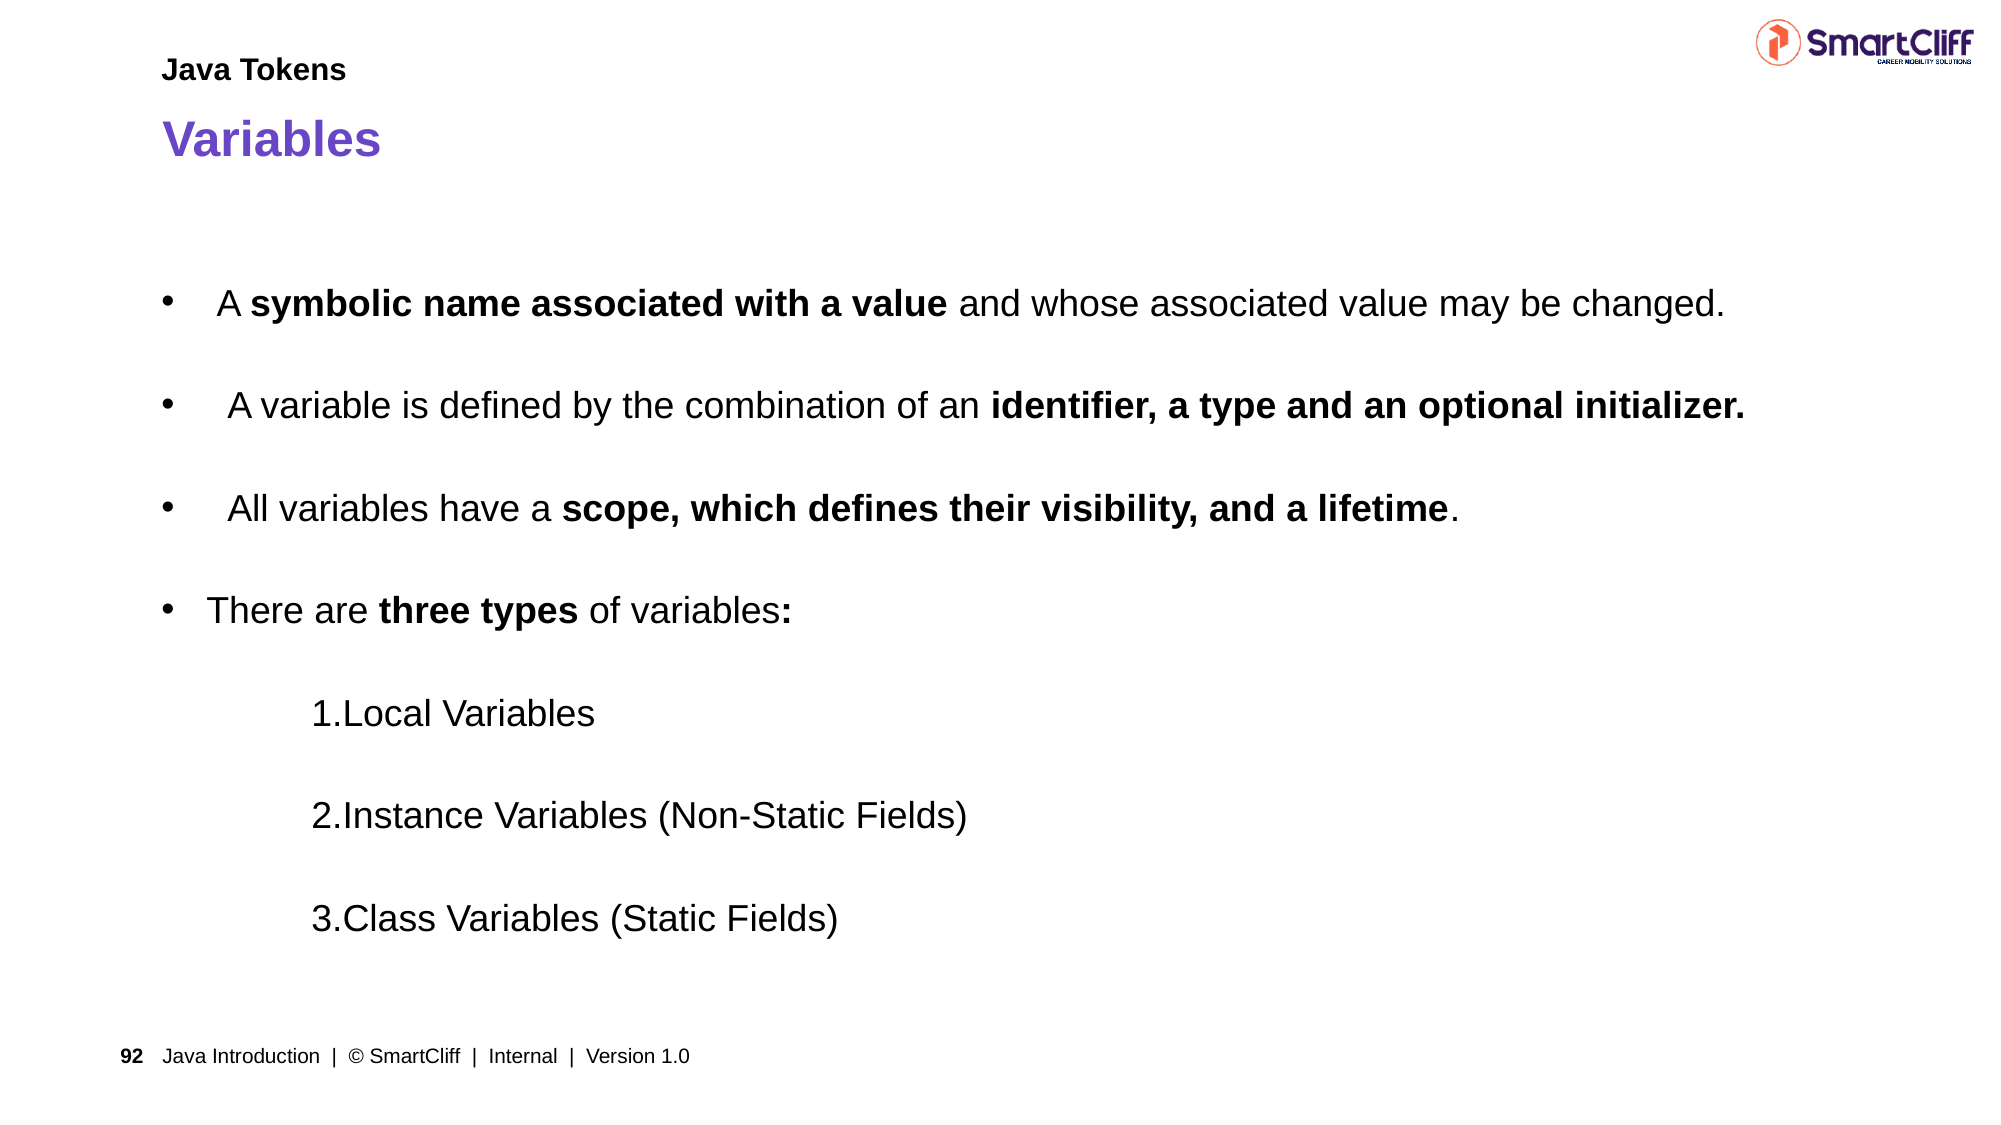

Java Tokens
# Variables
 A symbolic name associated with a value and whose associated value may be changed.
  A variable is defined by the combination of an identifier, a type and an optional initializer.
  All variables have a scope, which defines their visibility, and a lifetime.
There are three types of variables:
Local Variables
Instance Variables (Non-Static Fields)
Class Variables (Static Fields)

Java Introduction  |  © SmartCliff  |  Internal  |  Version 1.0
92